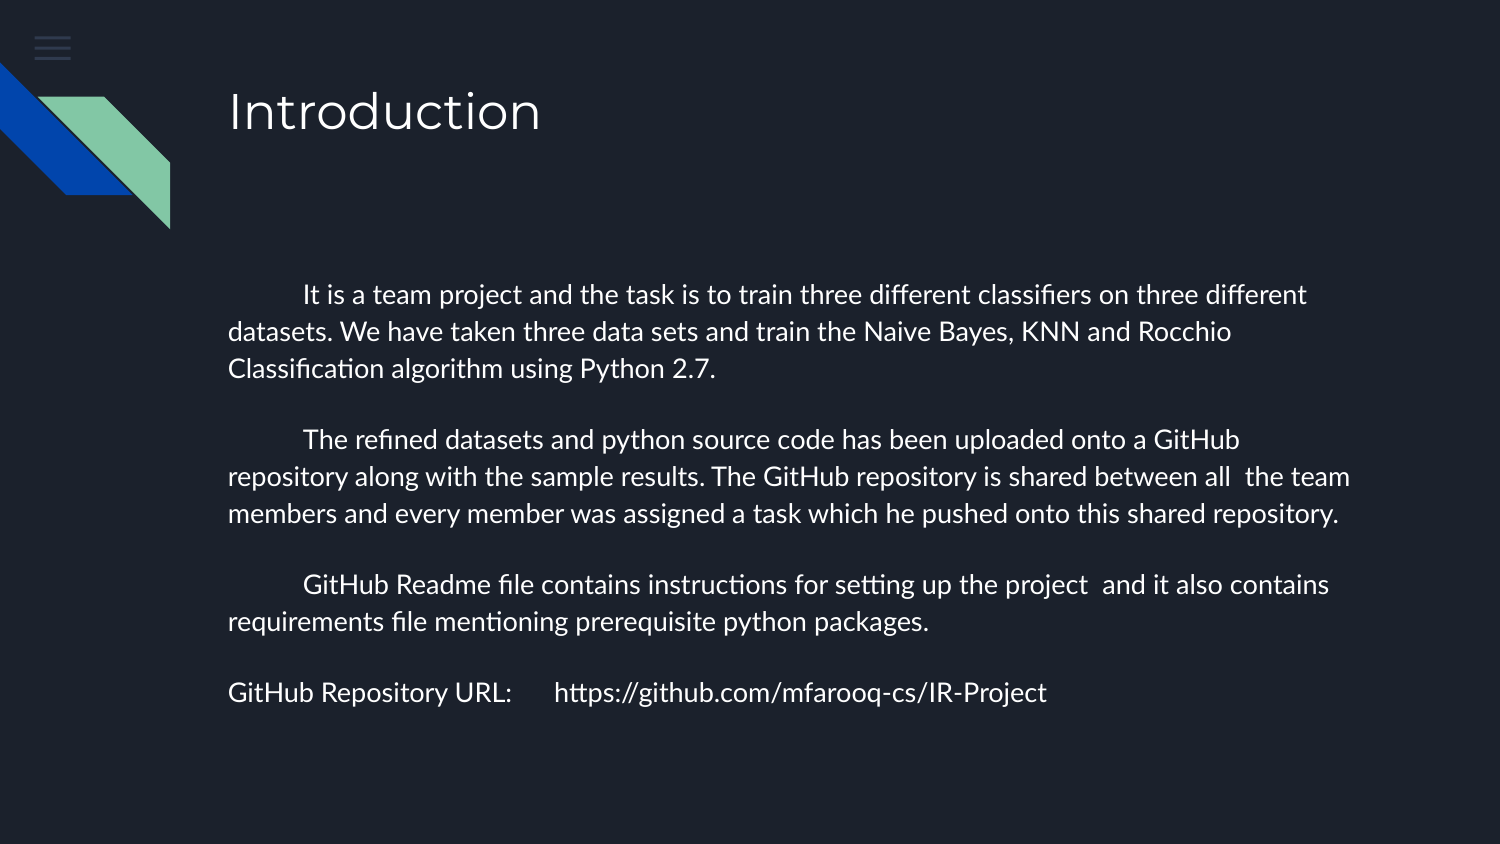

# Introduction
It is a team project and the task is to train three different classifiers on three different datasets. We have taken three data sets and train the Naive Bayes, KNN and Rocchio Classification algorithm using Python 2.7.
The refined datasets and python source code has been uploaded onto a GitHub repository along with the sample results. The GitHub repository is shared between all  the team members and every member was assigned a task which he pushed onto this shared repository.
GitHub Readme file contains instructions for setting up the project  and it also contains requirements file mentioning prerequisite python packages.
GitHub Repository URL:      https://github.com/mfarooq-cs/IR-Project